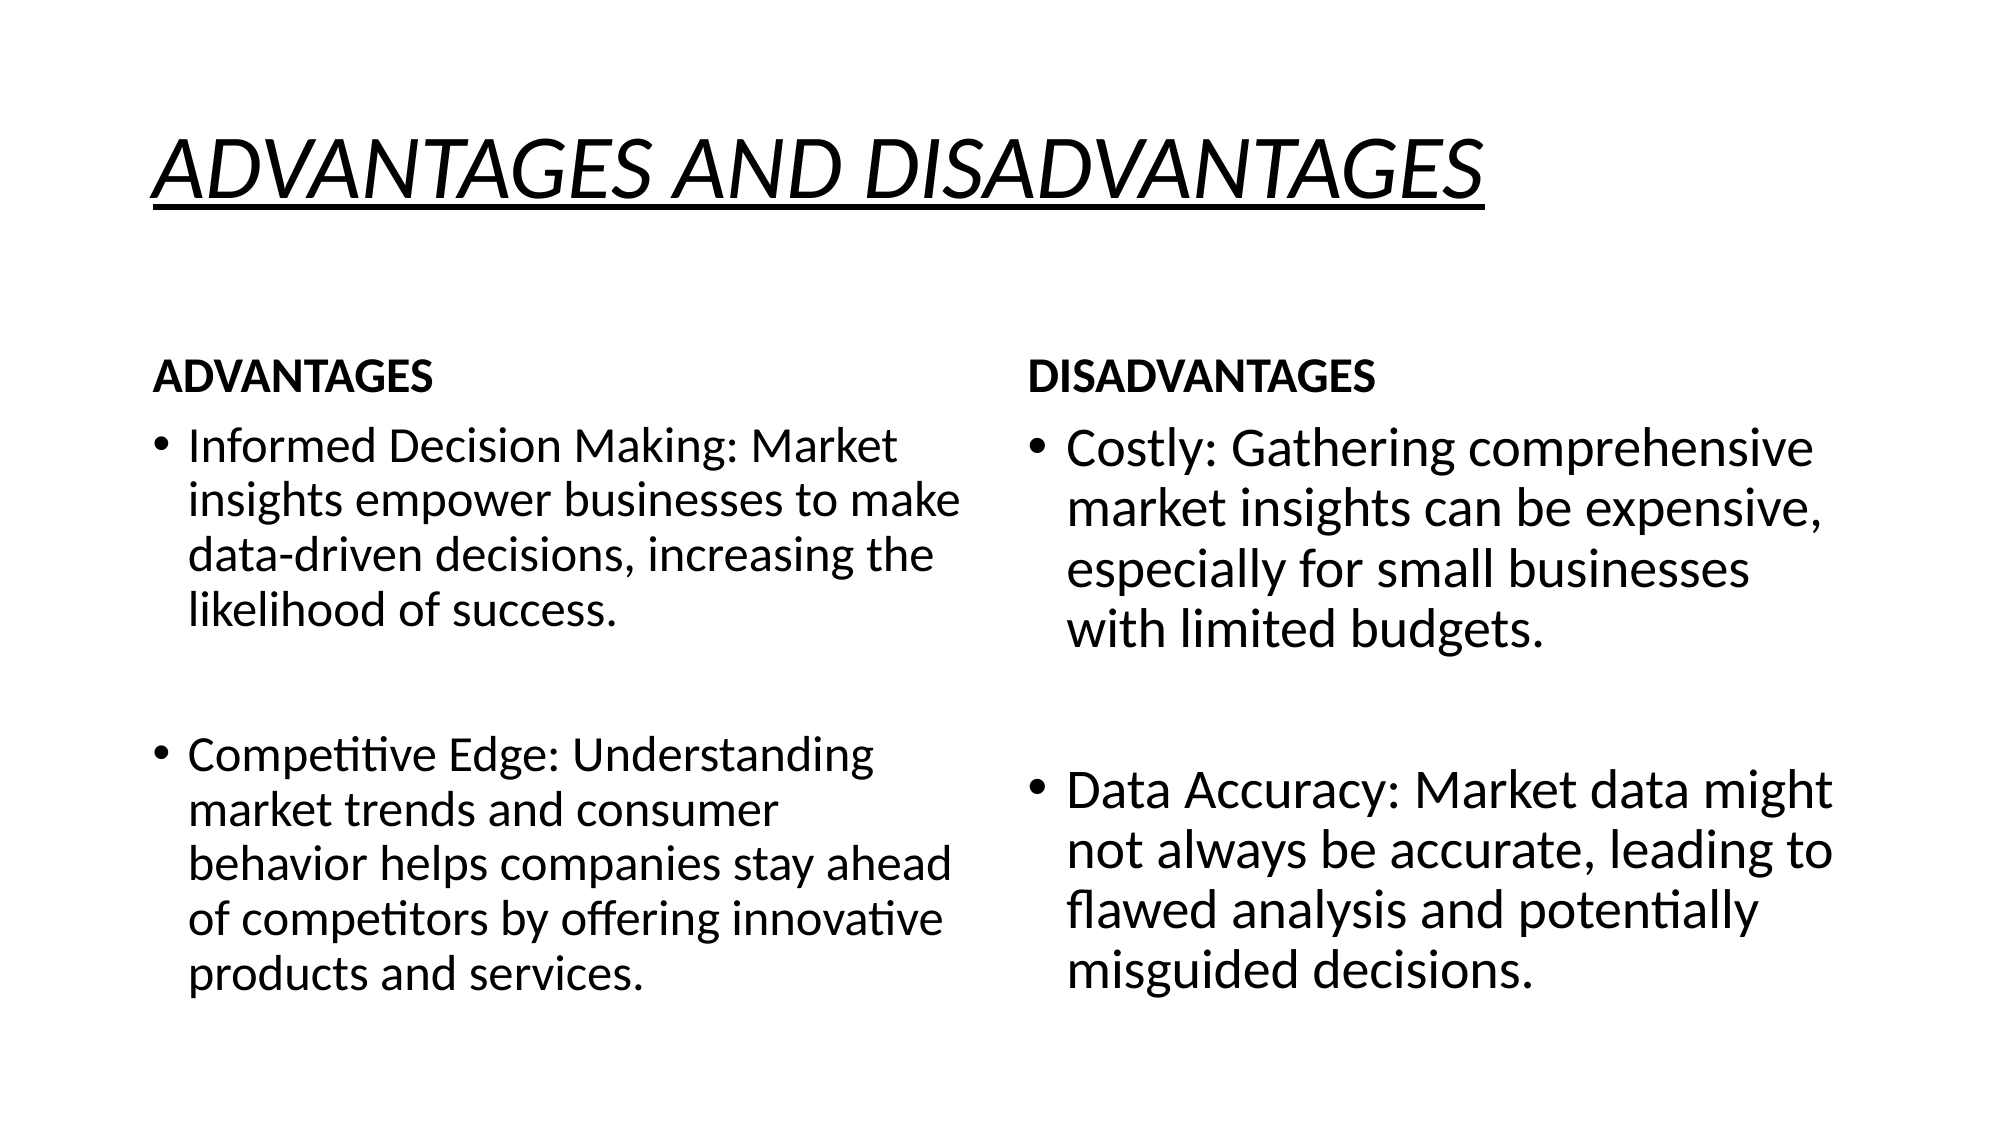

# ADVANTAGES AND DISADVANTAGES
ADVANTAGES
DISADVANTAGES
Informed Decision Making: Market insights empower businesses to make data-driven decisions, increasing the likelihood of success.

Competitive Edge: Understanding market trends and consumer behavior helps companies stay ahead of competitors by offering innovative products and services.

Costly: Gathering comprehensive market insights can be expensive, especially for small businesses with limited budgets.

Data Accuracy: Market data might not always be accurate, leading to flawed analysis and potentially misguided decisions.